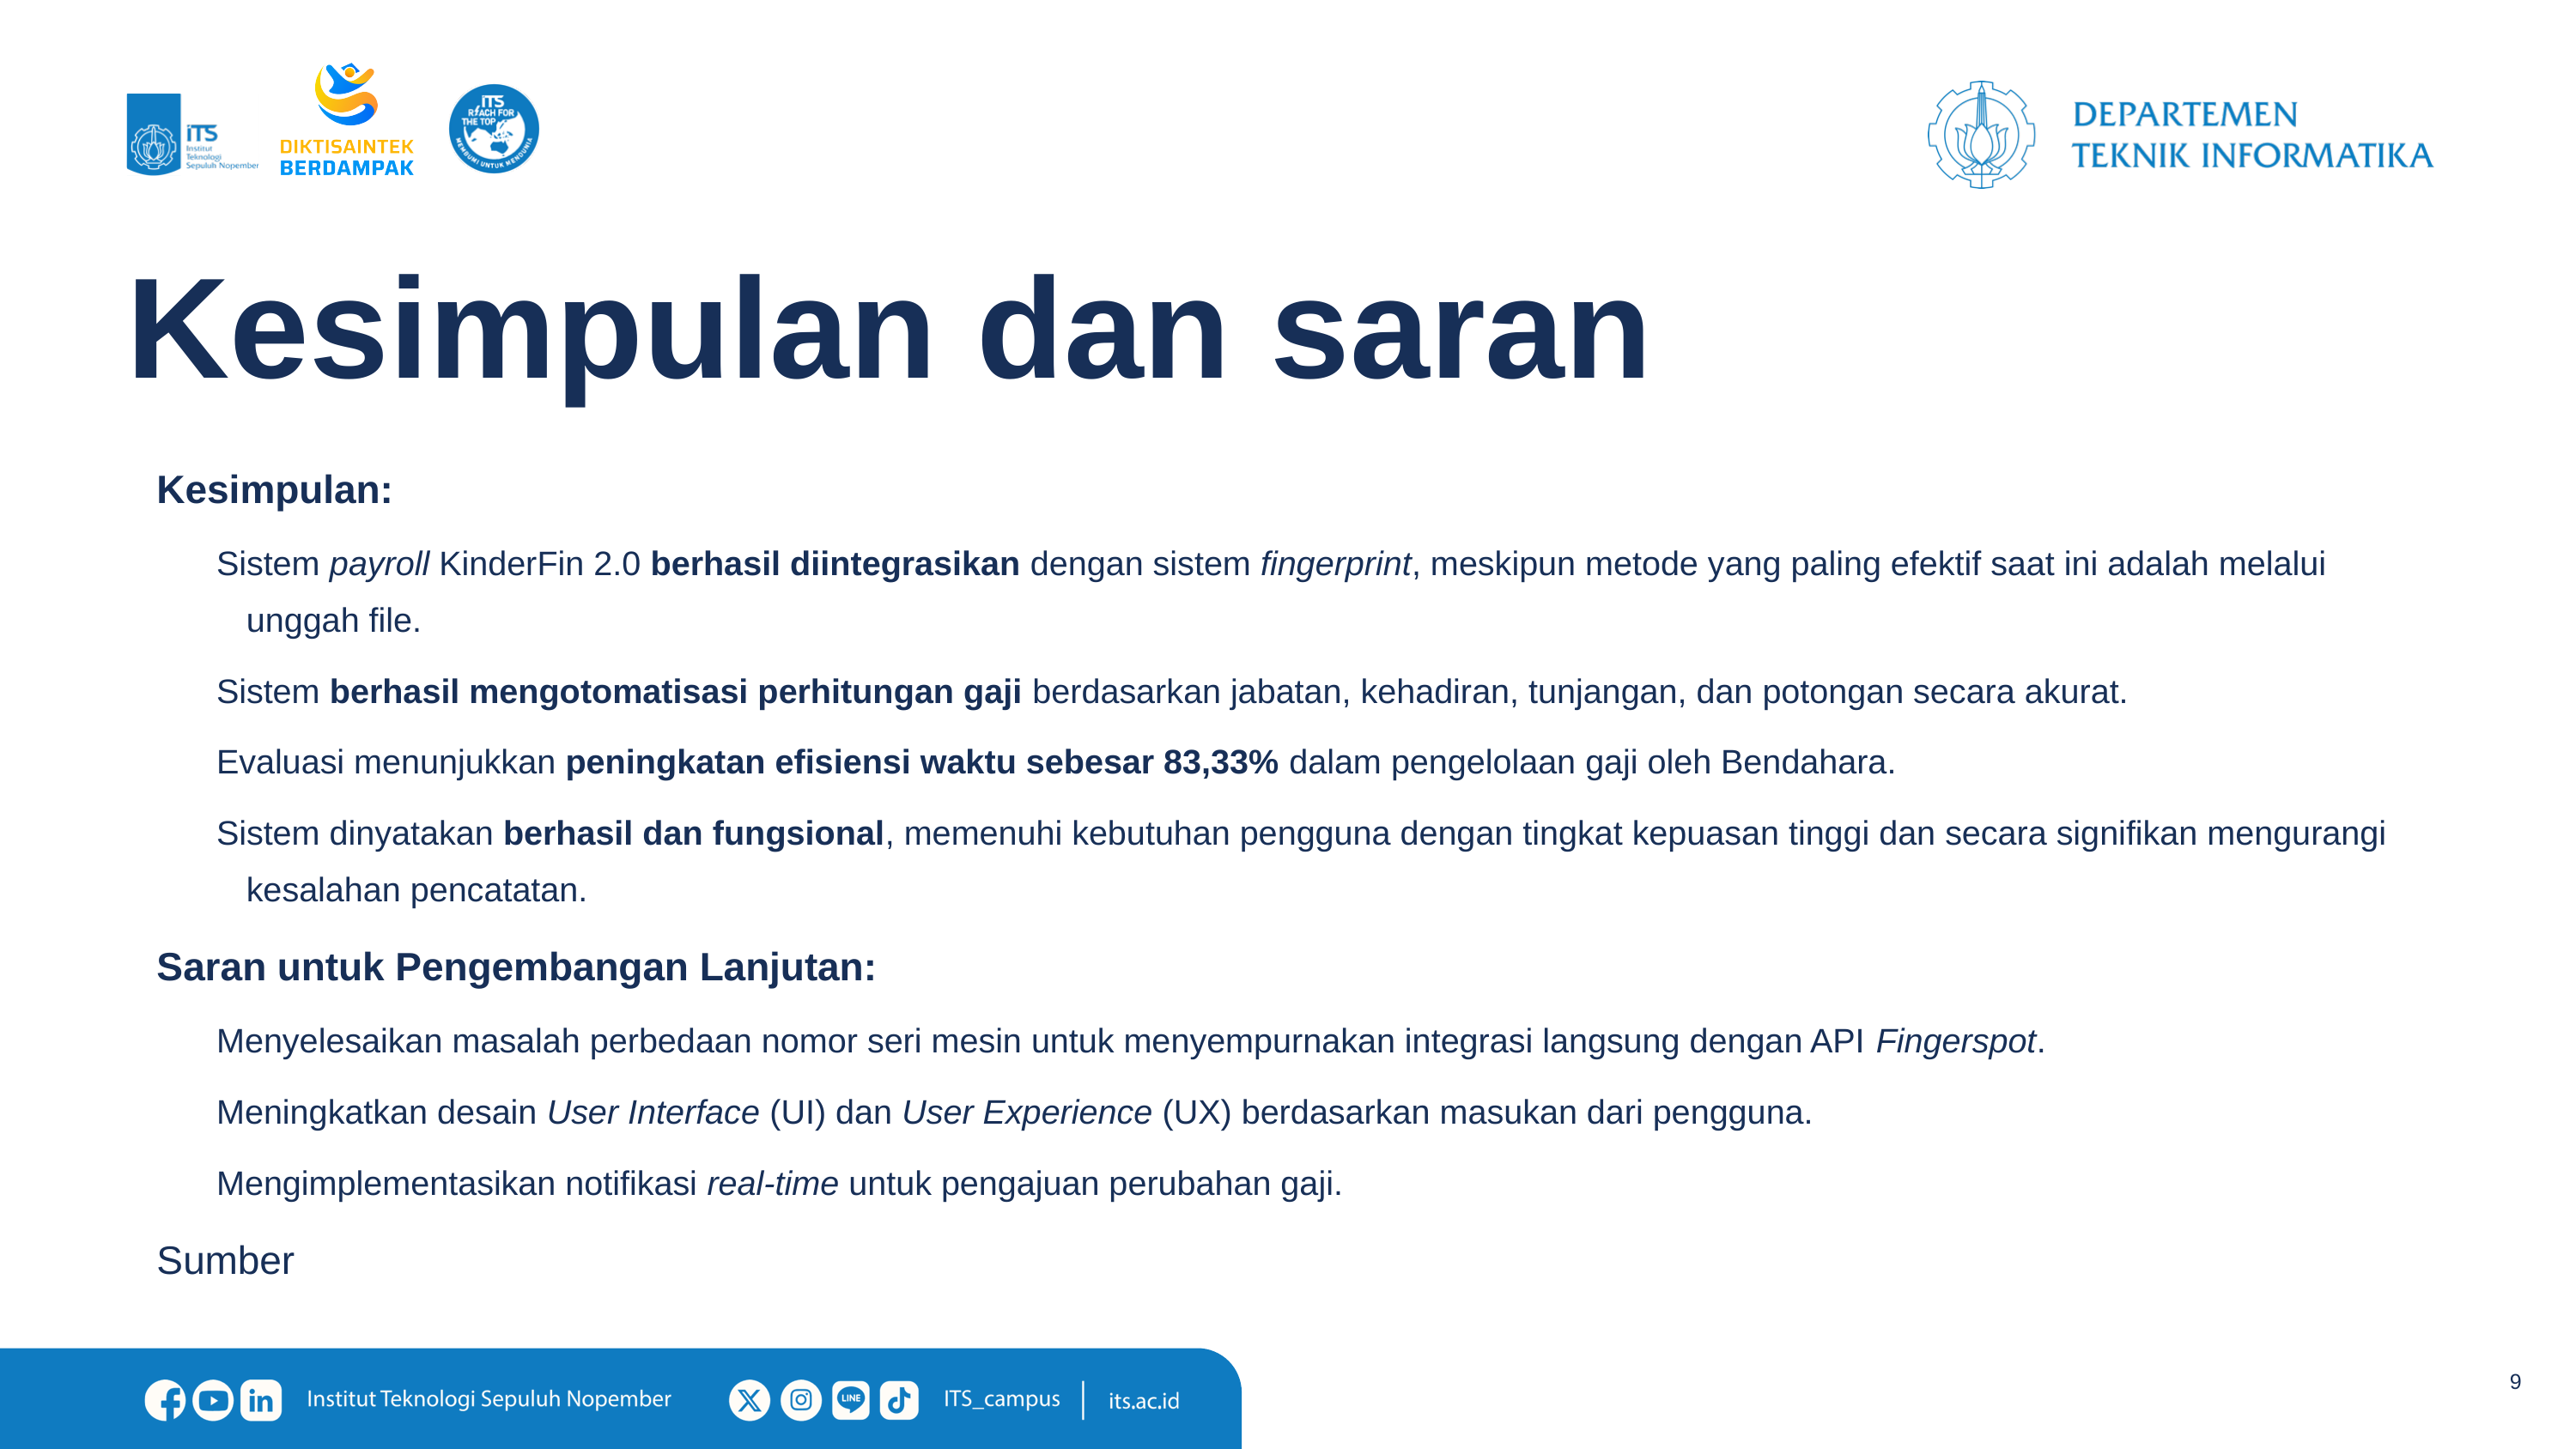

# Kesimpulan dan saran
Kesimpulan:
Sistem payroll KinderFin 2.0 berhasil diintegrasikan dengan sistem fingerprint, meskipun metode yang paling efektif saat ini adalah melalui unggah file.
Sistem berhasil mengotomatisasi perhitungan gaji berdasarkan jabatan, kehadiran, tunjangan, dan potongan secara akurat.
Evaluasi menunjukkan peningkatan efisiensi waktu sebesar 83,33% dalam pengelolaan gaji oleh Bendahara.
Sistem dinyatakan berhasil dan fungsional, memenuhi kebutuhan pengguna dengan tingkat kepuasan tinggi dan secara signifikan mengurangi kesalahan pencatatan.
Saran untuk Pengembangan Lanjutan:
Menyelesaikan masalah perbedaan nomor seri mesin untuk menyempurnakan integrasi langsung dengan API Fingerspot.
Meningkatkan desain User Interface (UI) dan User Experience (UX) berdasarkan masukan dari pengguna.
Mengimplementasikan notifikasi real-time untuk pengajuan perubahan gaji.
Sumber
9